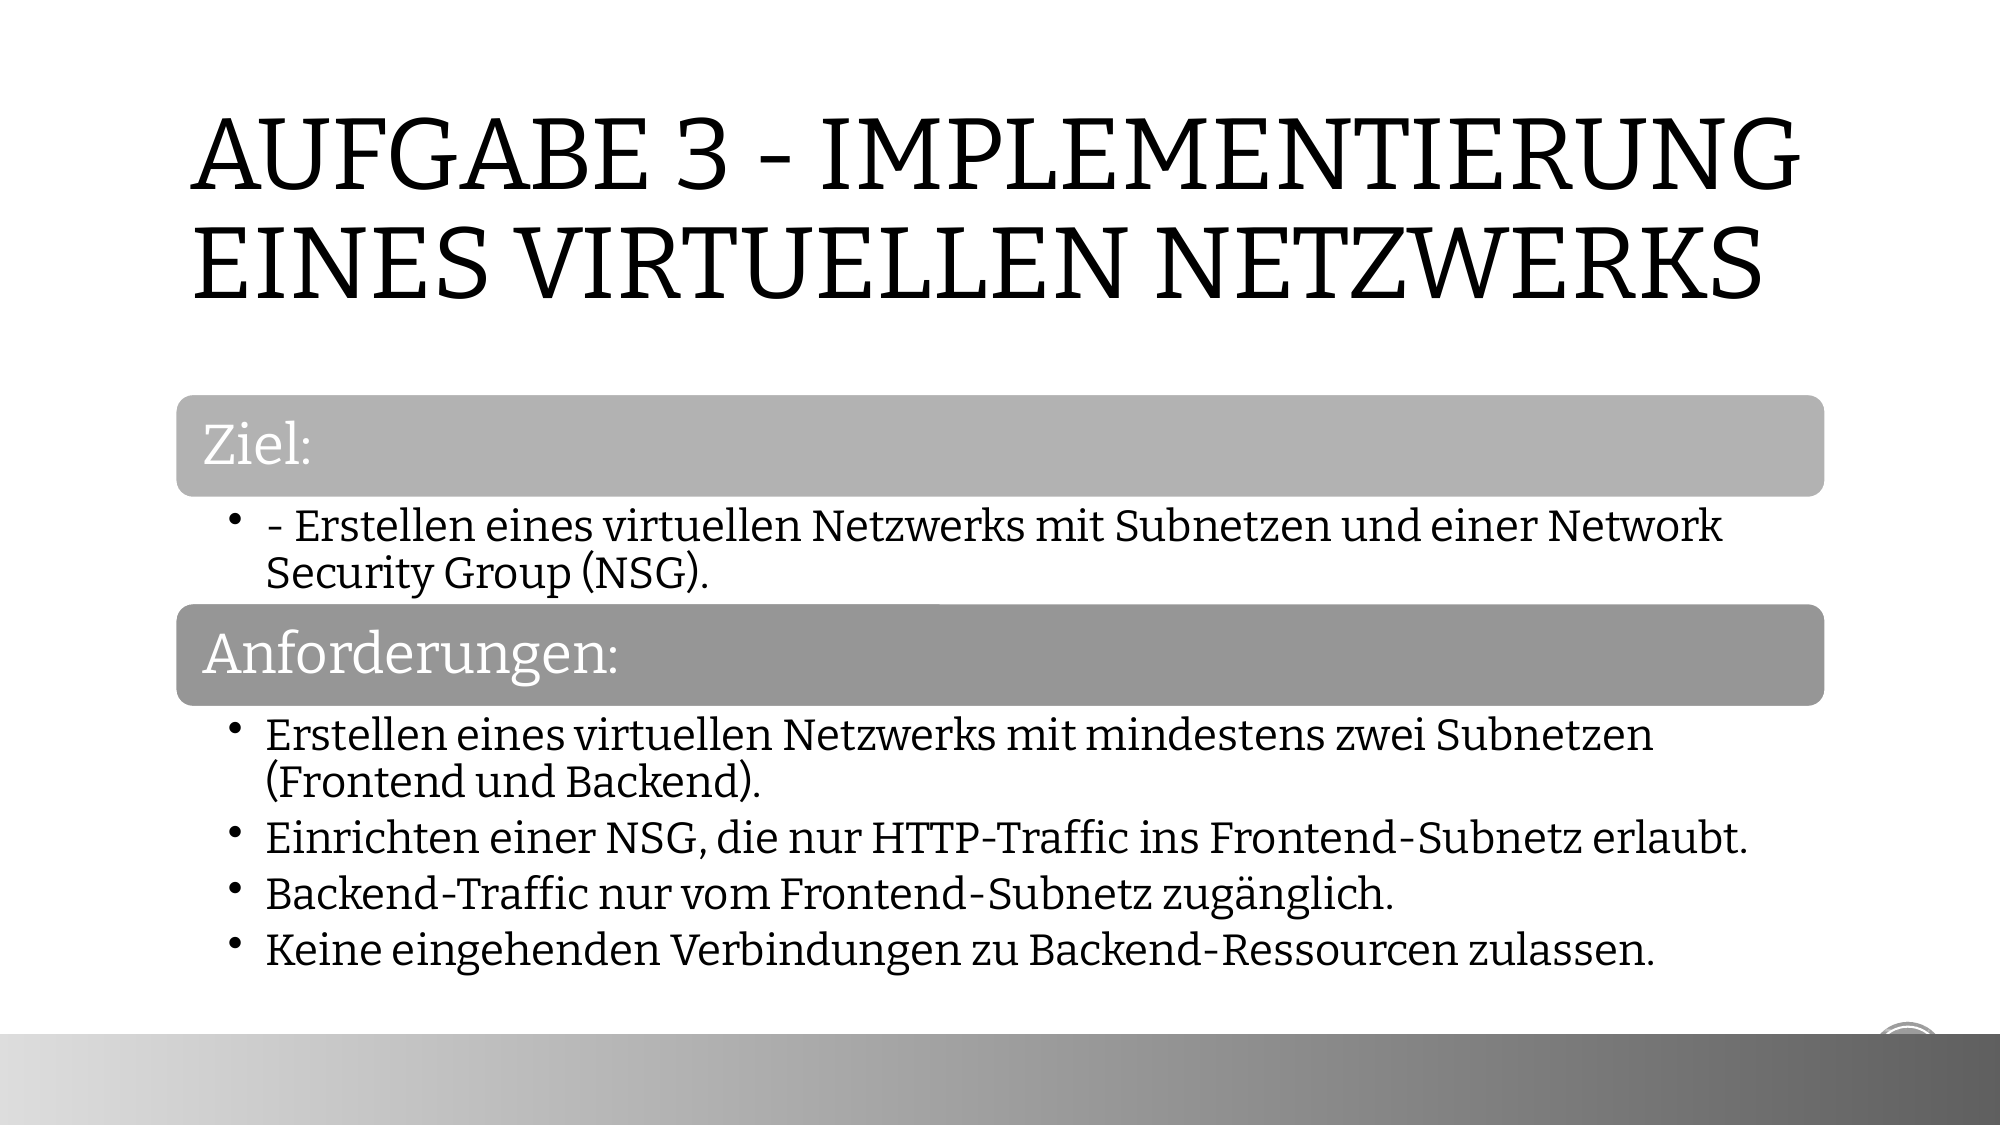

# Aufgabe 3 - Implementierung eines virtuellen Netzwerks
Ziel:
- Erstellen eines virtuellen Netzwerks mit Subnetzen und einer Network Security Group (NSG).
Anforderungen:
Erstellen eines virtuellen Netzwerks mit mindestens zwei Subnetzen (Frontend und Backend).
Einrichten einer NSG, die nur HTTP-Traffic ins Frontend-Subnetz erlaubt.
Backend-Traffic nur vom Frontend-Subnetz zugänglich.
Keine eingehenden Verbindungen zu Backend-Ressourcen zulassen.